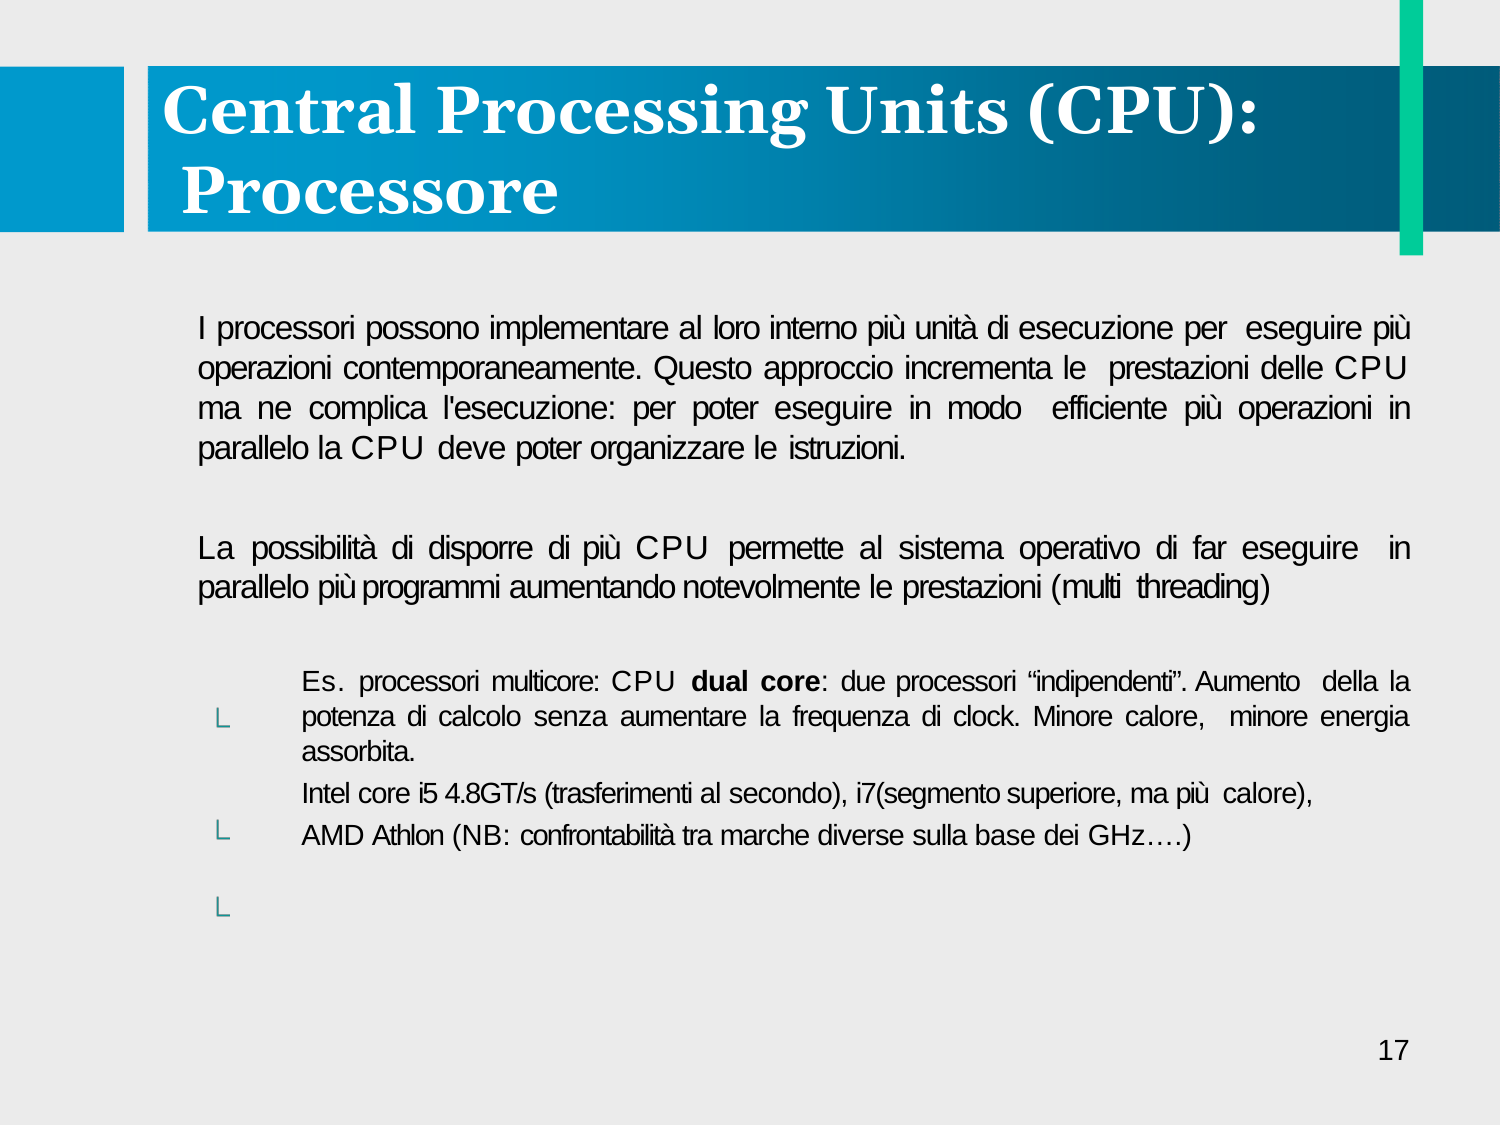

# Central Processing Units (CPU):  Processore

I processori possono implementare al loro interno più unità di esecuzione per  eseguire più operazioni contemporaneamente. Questo approccio incrementa le  prestazioni delle CPU ma ne complica l'esecuzione: per poter eseguire in modo  efficiente più operazioni in parallelo la CPU deve poter organizzare le istruzioni.

La possibilità di disporre di più CPU permette al sistema operativo di far eseguire  in parallelo più programmi aumentando notevolmente le prestazioni (multi  threading)

Es. processori multicore: CPU dual core: due processori “indipendenti”. Aumento  della la potenza di calcolo senza aumentare la frequenza di clock. Minore calore,  minore energia assorbita.
Intel core i5 4.8GT/s (trasferimenti al secondo), i7(segmento superiore, ma più  calore),
AMD Athlon (NB: confrontabilità tra marche diverse sulla base dei GHz….)

17